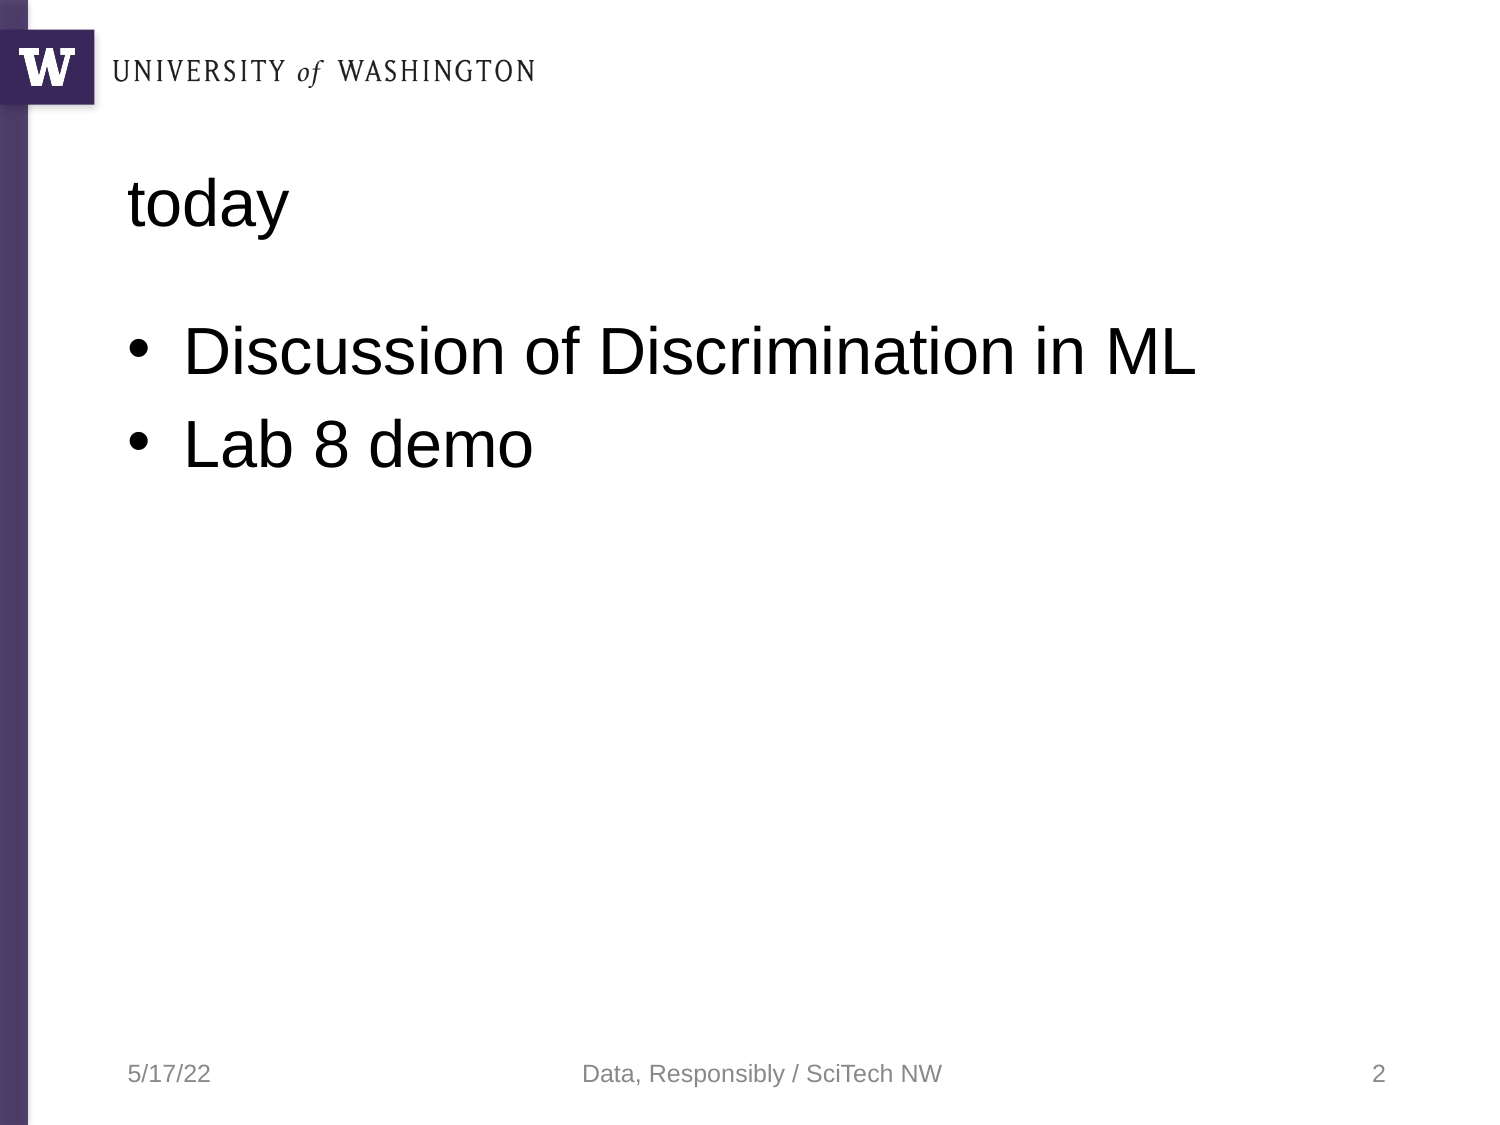

# today
Discussion of Discrimination in ML
Lab 8 demo
5/17/22
Data, Responsibly / SciTech NW
2